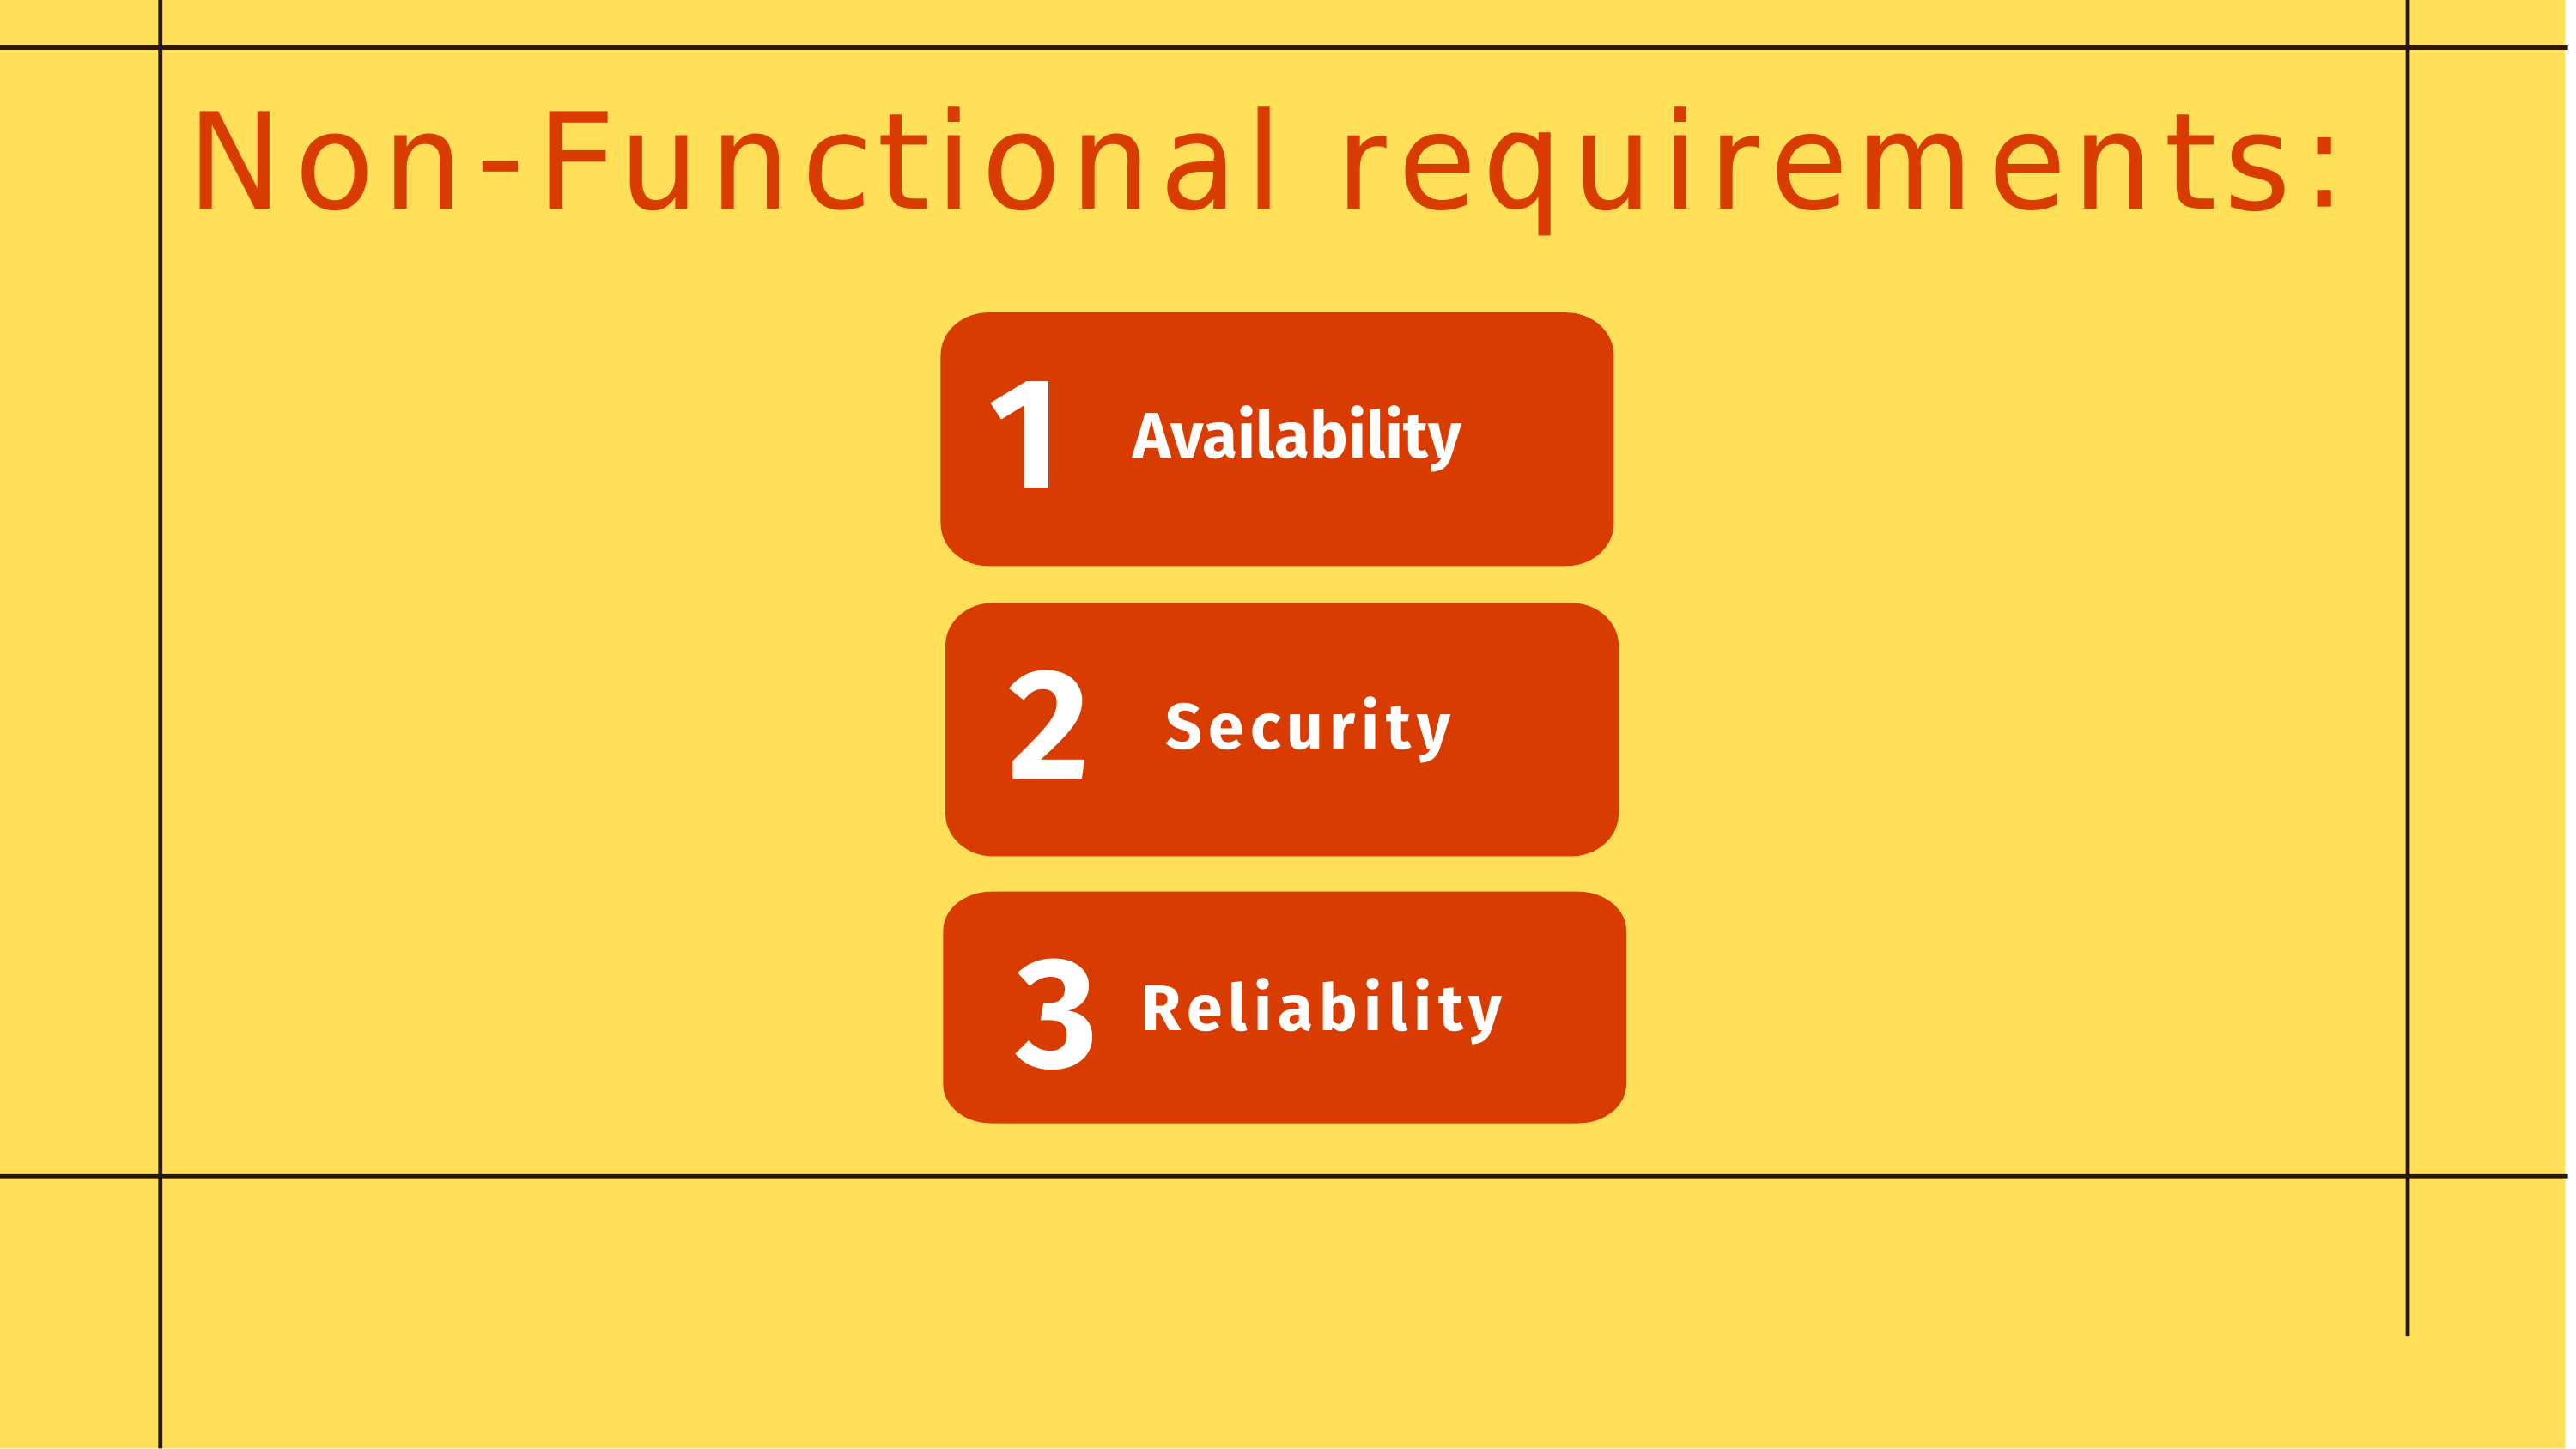

Non-Functional requirements:

1
Availability

2
Security

3
Reliability